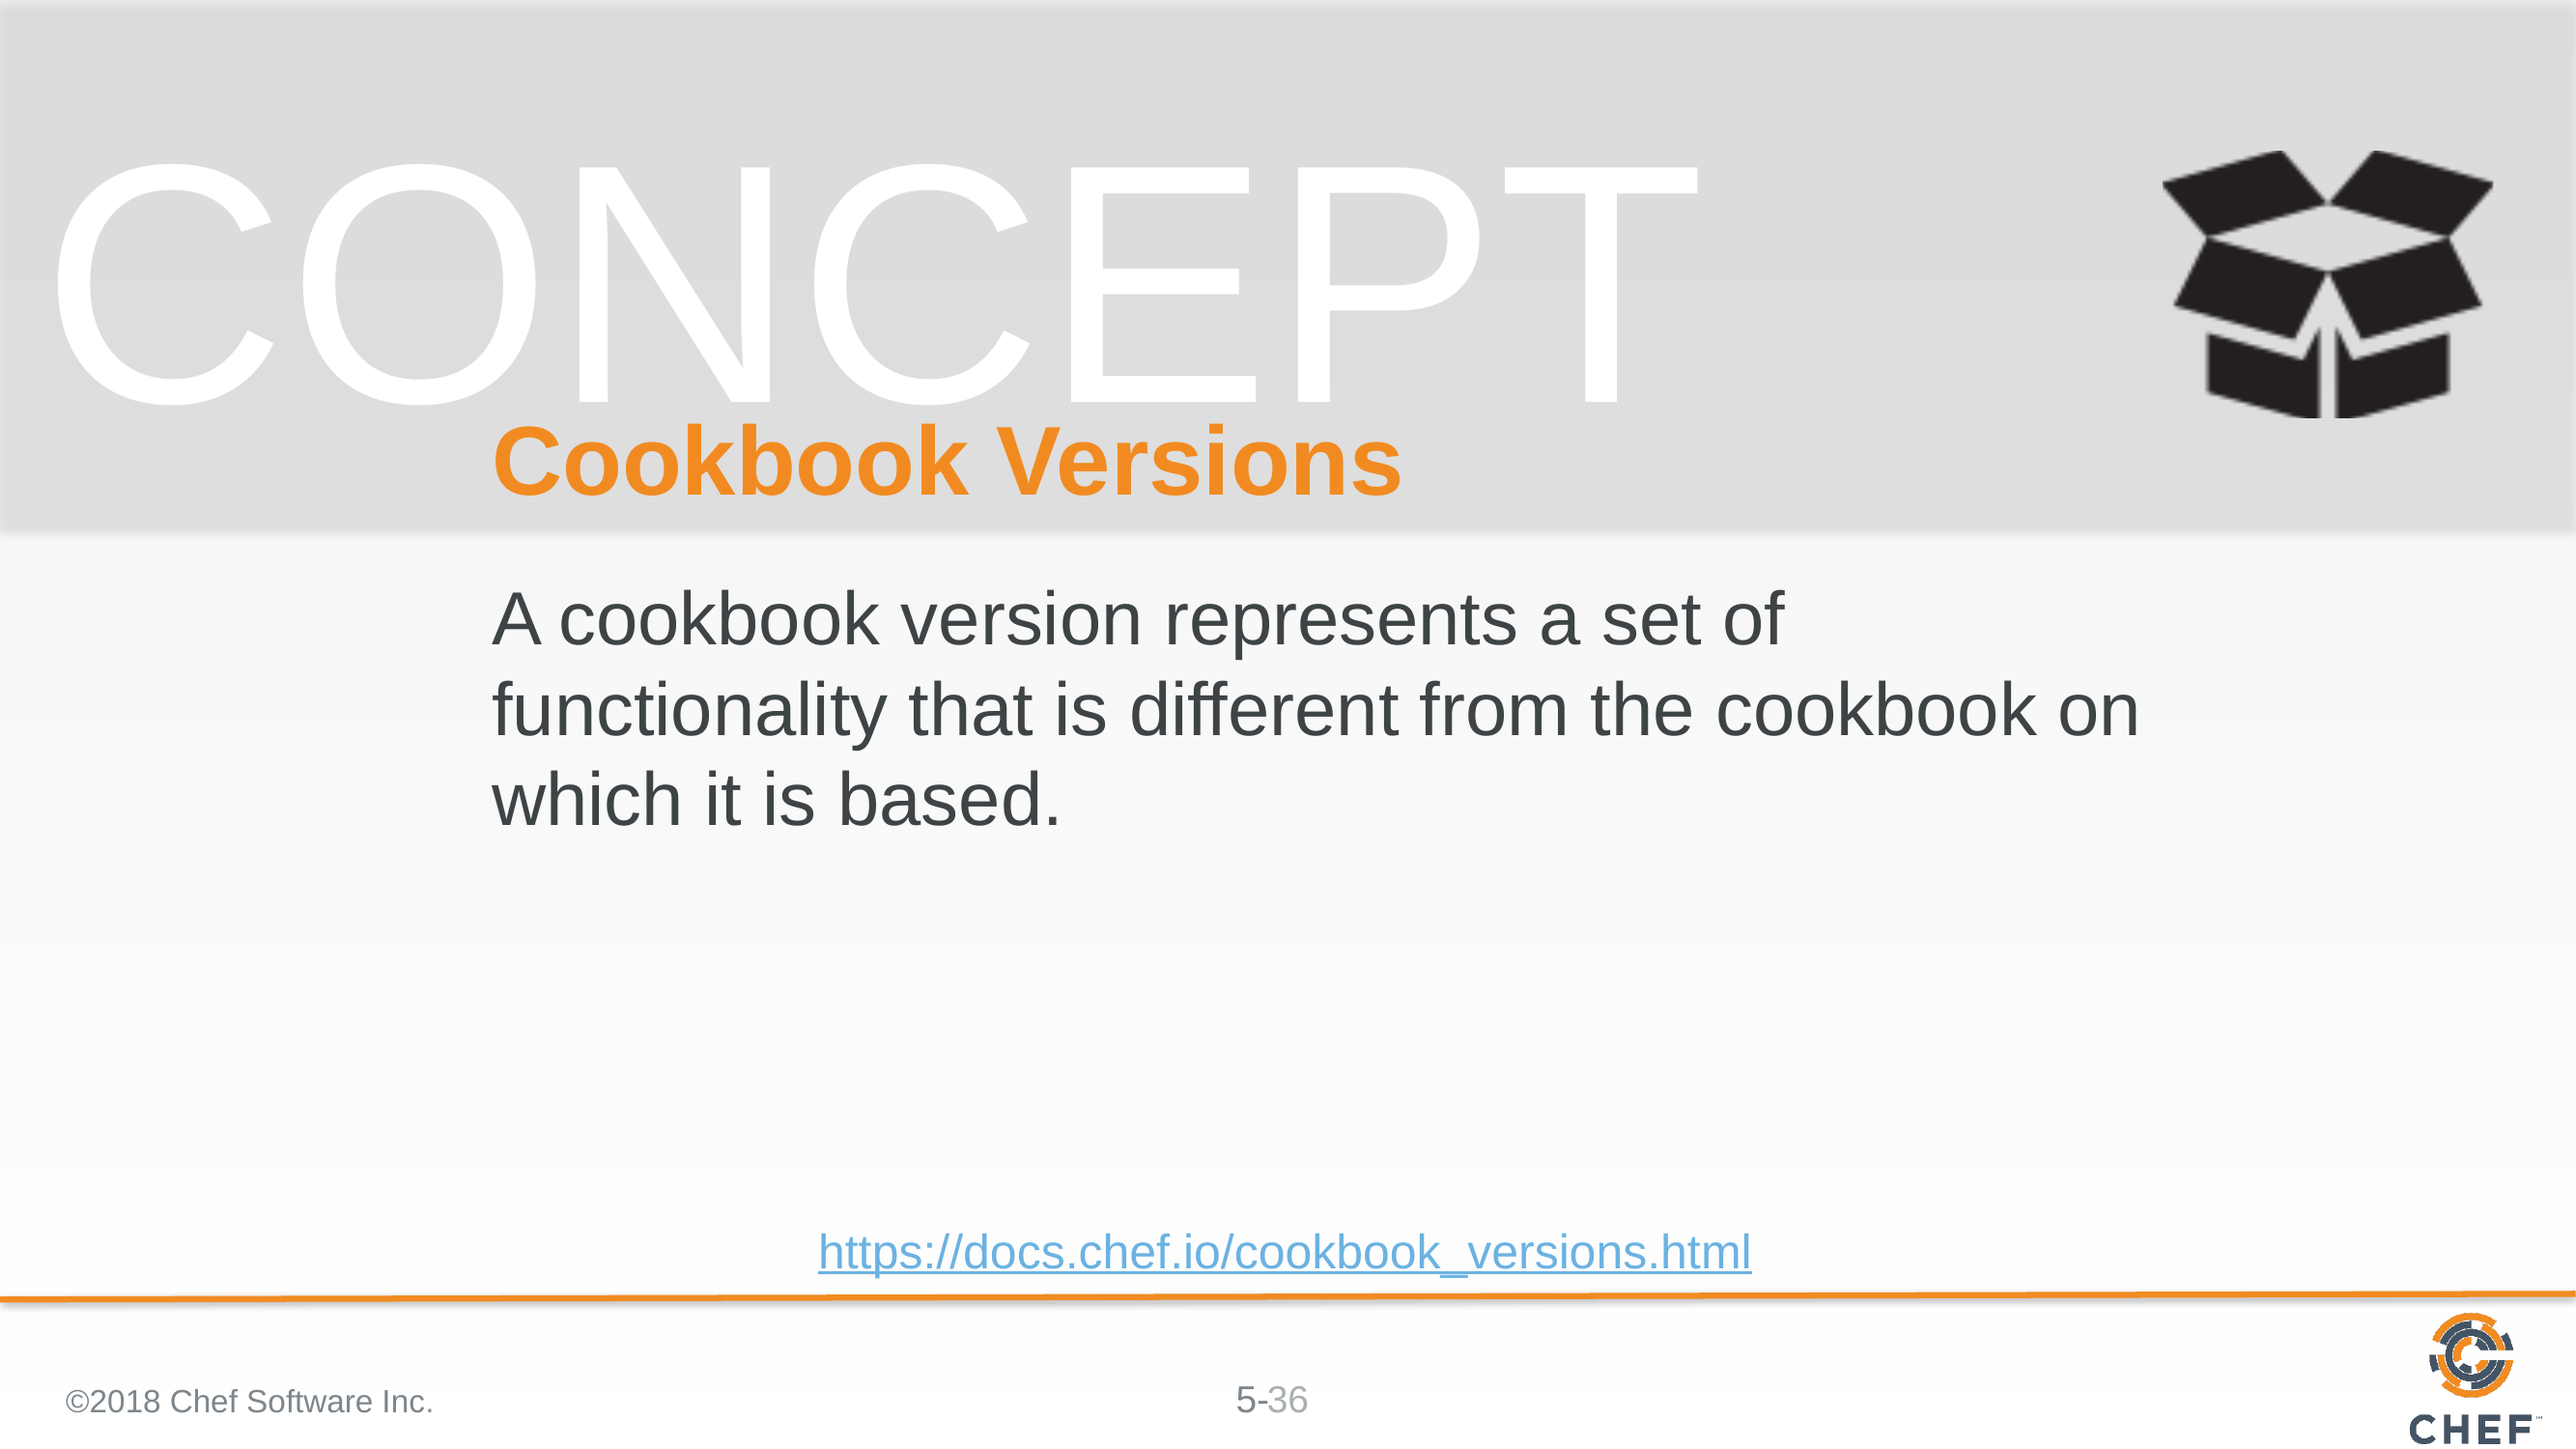

# Cookbook Versions
A cookbook version represents a set of functionality that is different from the cookbook on which it is based.
https://docs.chef.io/cookbook_versions.html

©2018 Chef Software Inc.
36